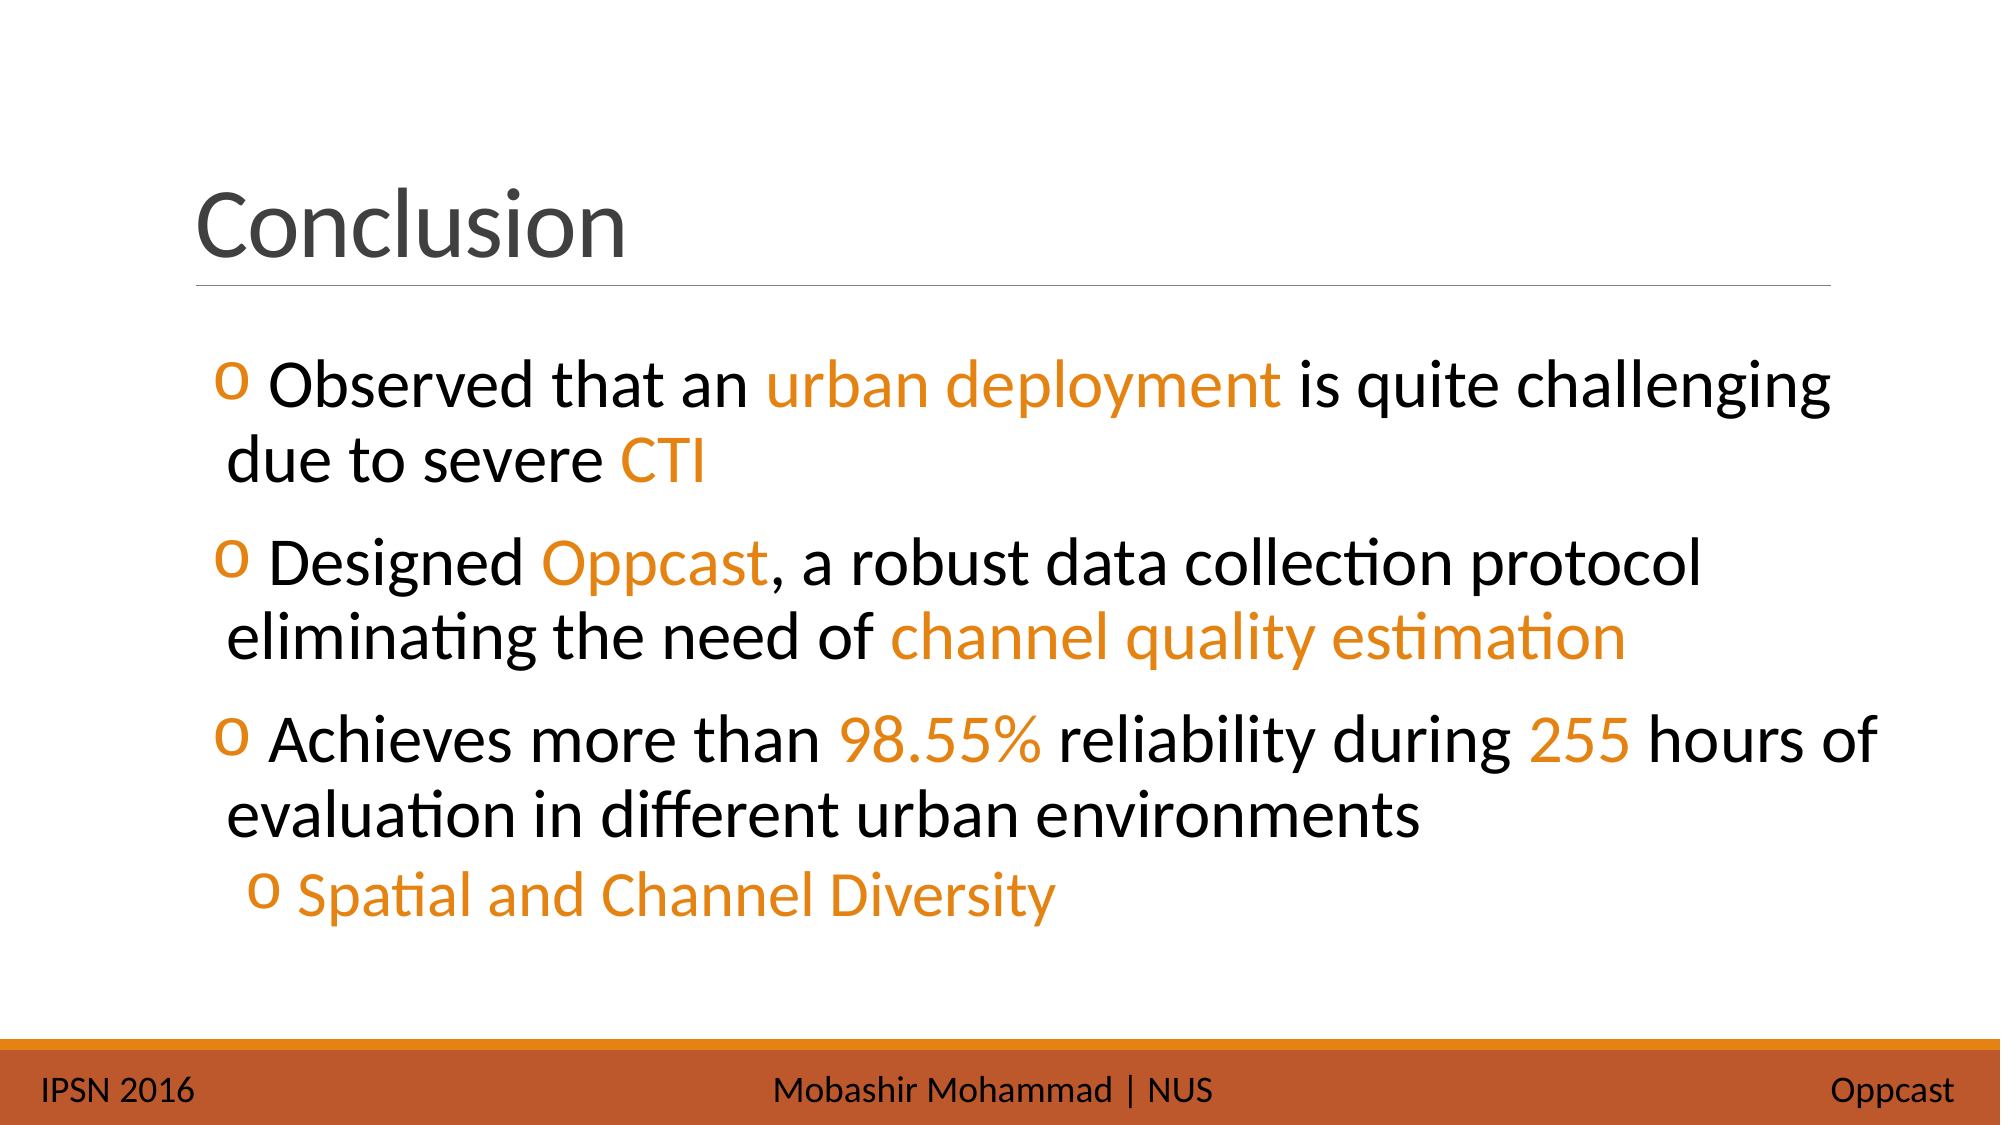

# Conclusion
 Observed that an urban deployment is quite challenging due to severe CTI
 Designed Oppcast, a robust data collection protocol eliminating the need of channel quality estimation
 Achieves more than 98.55% reliability during 255 hours of evaluation in different urban environments
 Spatial and Channel Diversity
IPSN 2016
Mobashir Mohammad | NUS
Oppcast